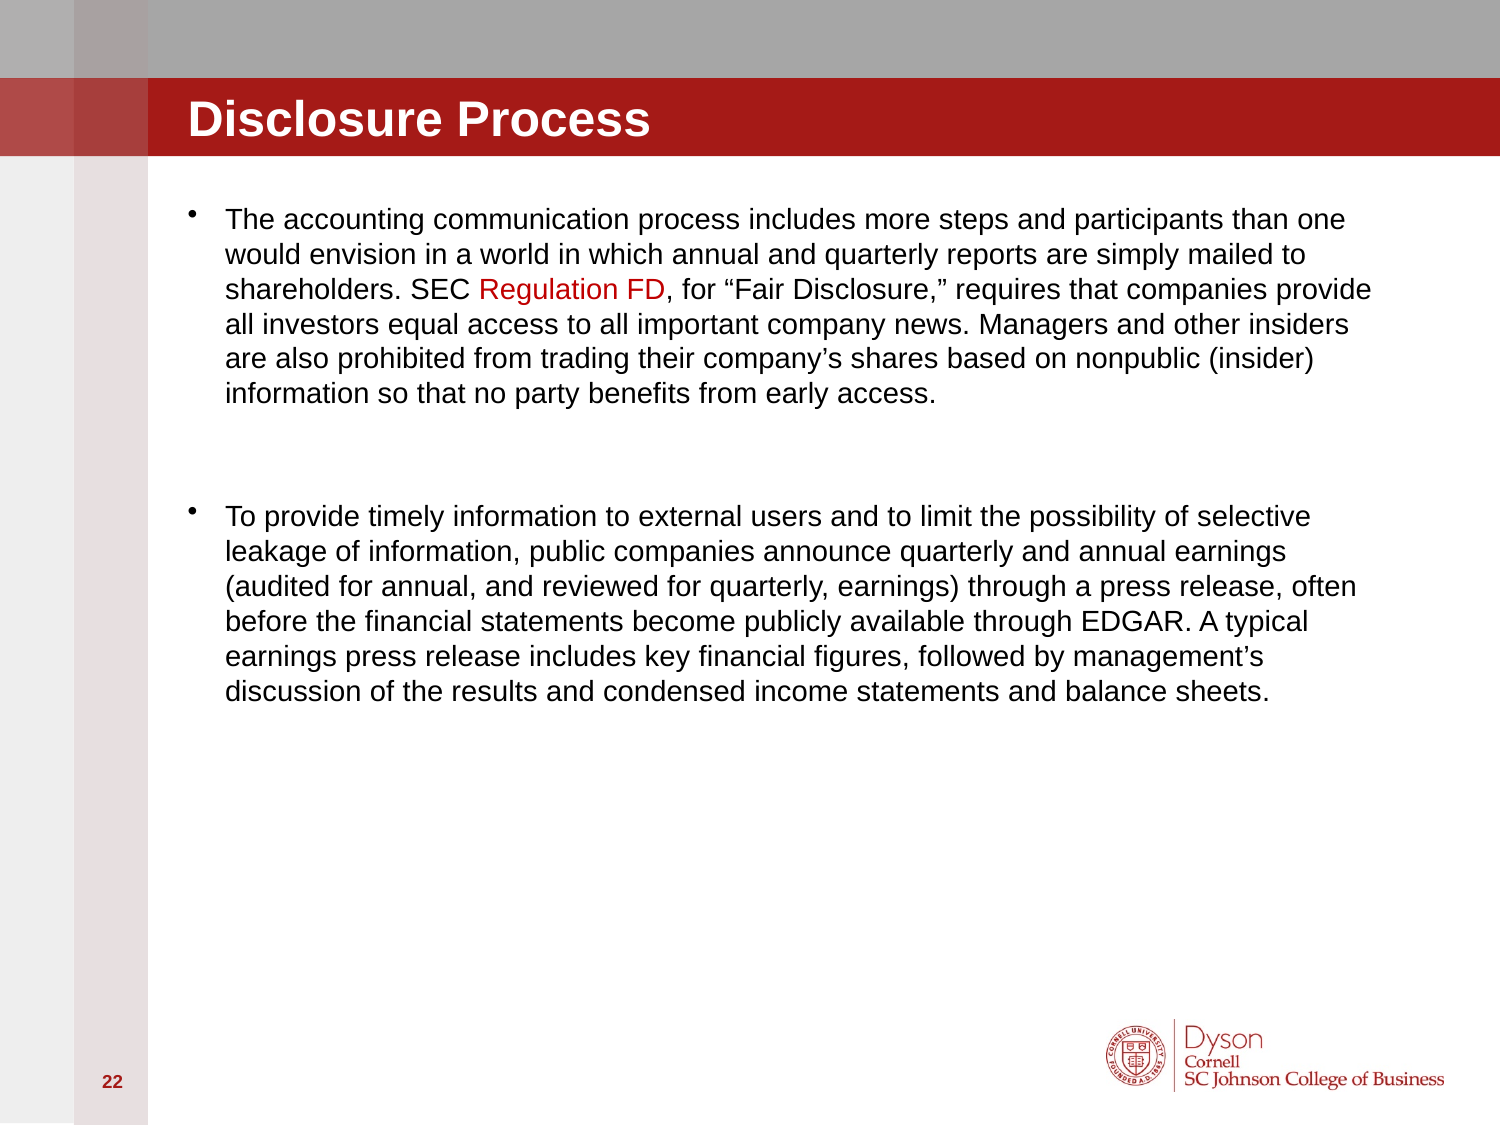

# Disclosure Process
The accounting communication process includes more steps and participants than one would envision in a world in which annual and quarterly reports are simply mailed to shareholders. SEC Regulation FD, for “Fair Disclosure,” requires that companies provide all investors equal access to all important company news. Managers and other insiders are also prohibited from trading their company’s shares based on nonpublic (insider) information so that no party benefits from early access.

To provide timely information to external users and to limit the possibility of selective leakage of information, public companies announce quarterly and annual earnings (audited for annual, and reviewed for quarterly, earnings) through a press release, often before the financial statements become publicly available through EDGAR. A typical earnings press release includes key financial figures, followed by management’s discussion of the results and condensed income statements and balance sheets.

22